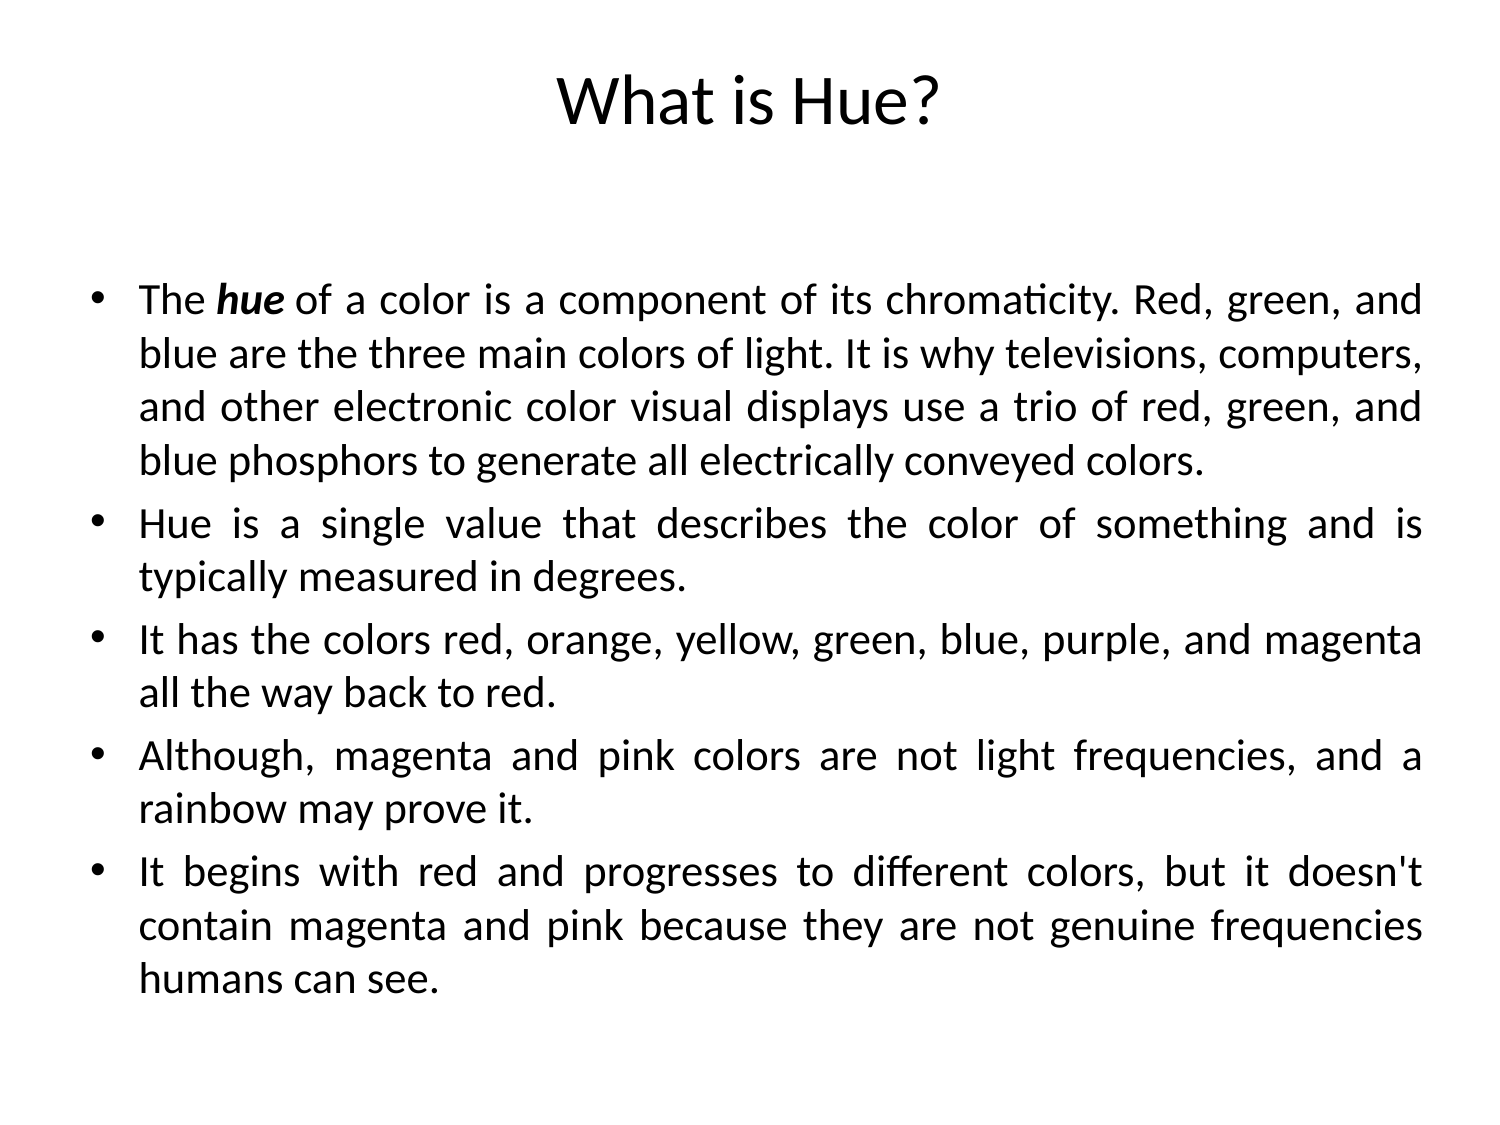

# What is Hue?
The hue of a color is a component of its chromaticity. Red, green, and blue are the three main colors of light. It is why televisions, computers, and other electronic color visual displays use a trio of red, green, and blue phosphors to generate all electrically conveyed colors.
Hue is a single value that describes the color of something and is typically measured in degrees.
It has the colors red, orange, yellow, green, blue, purple, and magenta all the way back to red.
Although, magenta and pink colors are not light frequencies, and a rainbow may prove it.
It begins with red and progresses to different colors, but it doesn't contain magenta and pink because they are not genuine frequencies humans can see.